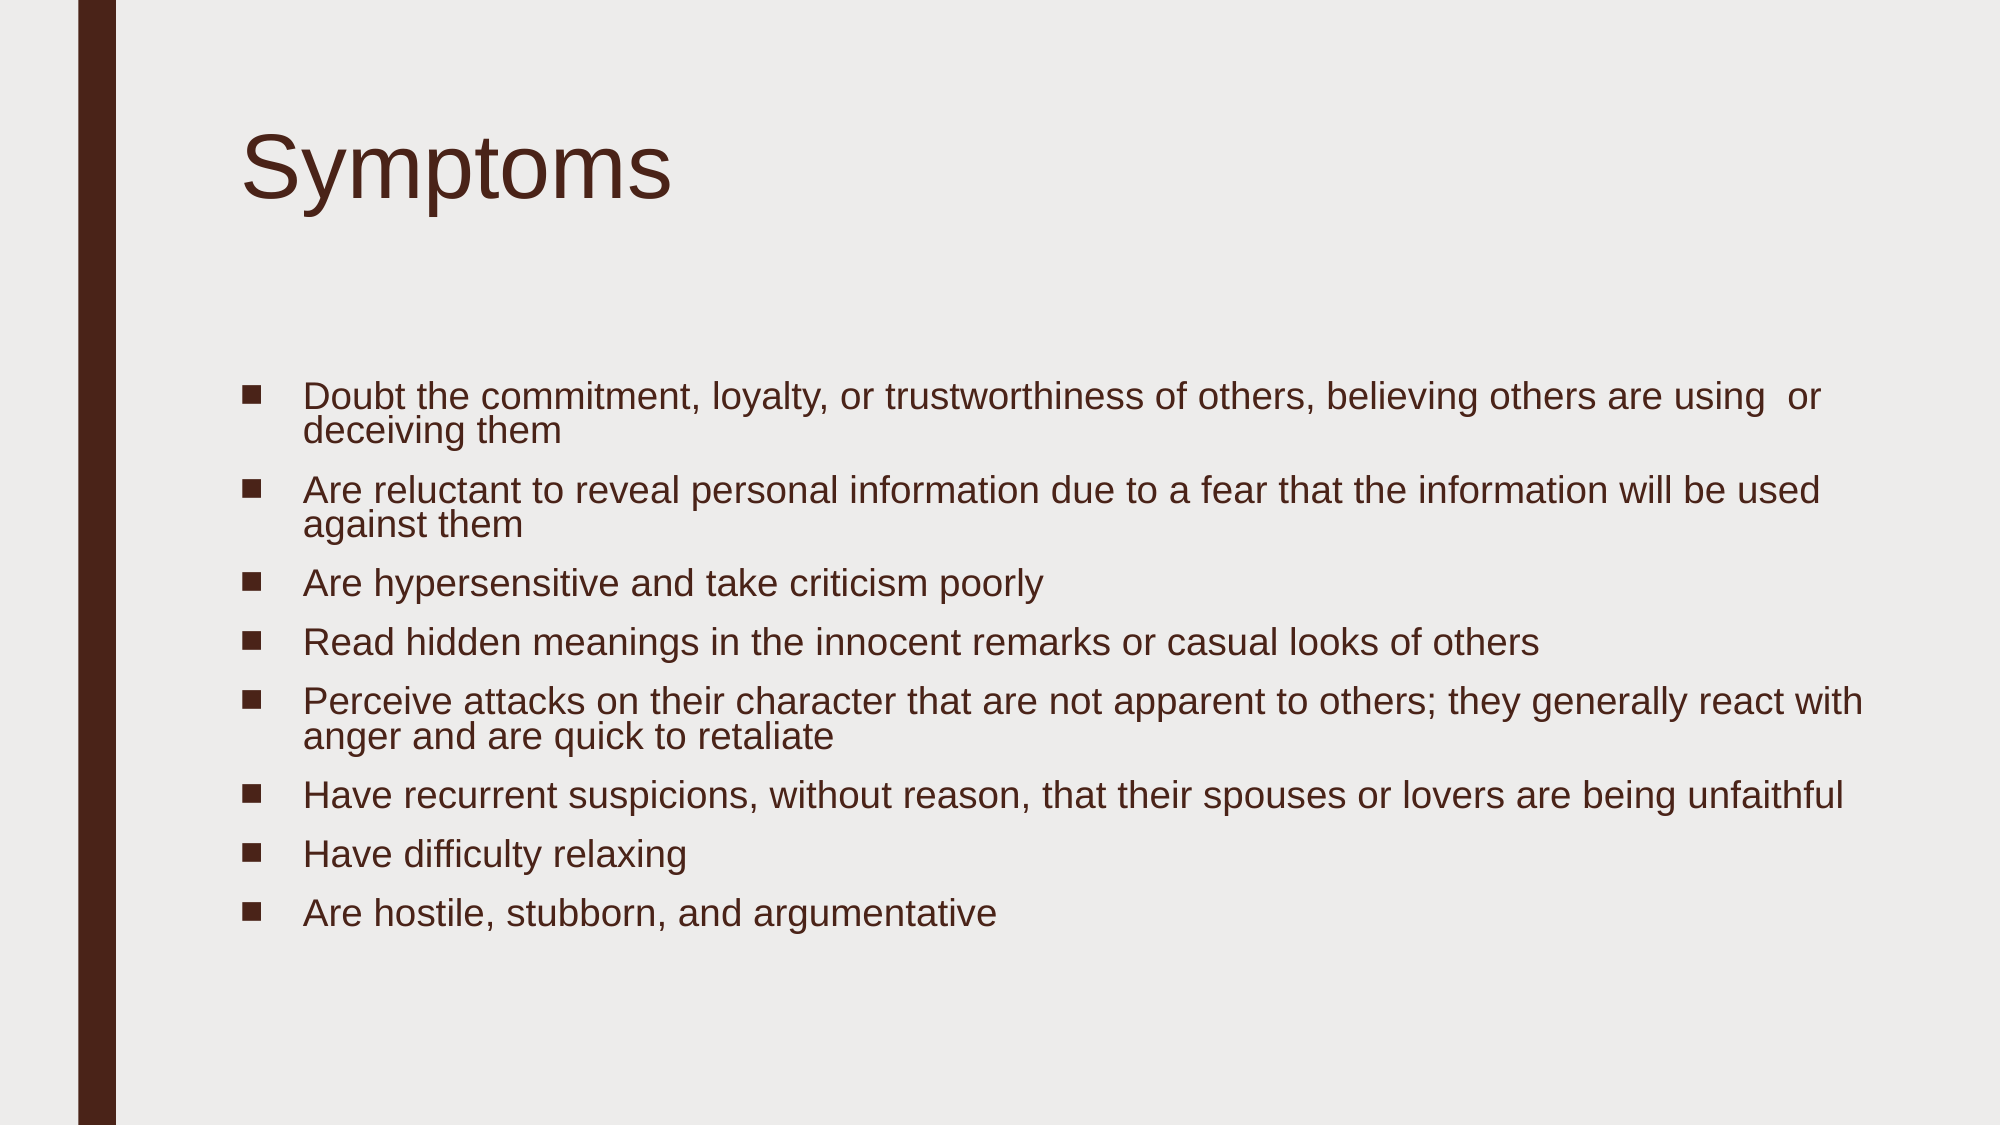

# Symptoms
Doubt the commitment, loyalty, or trustworthiness of others, believing others are using  or deceiving them
Are reluctant to reveal personal information due to a fear that the information will be used against them
Are hypersensitive and take criticism poorly
Read hidden meanings in the innocent remarks or casual looks of others
Perceive attacks on their character that are not apparent to others; they generally react with anger and are quick to retaliate
Have recurrent suspicions, without reason, that their spouses or lovers are being unfaithful
Have difficulty relaxing
Are hostile, stubborn, and argumentative